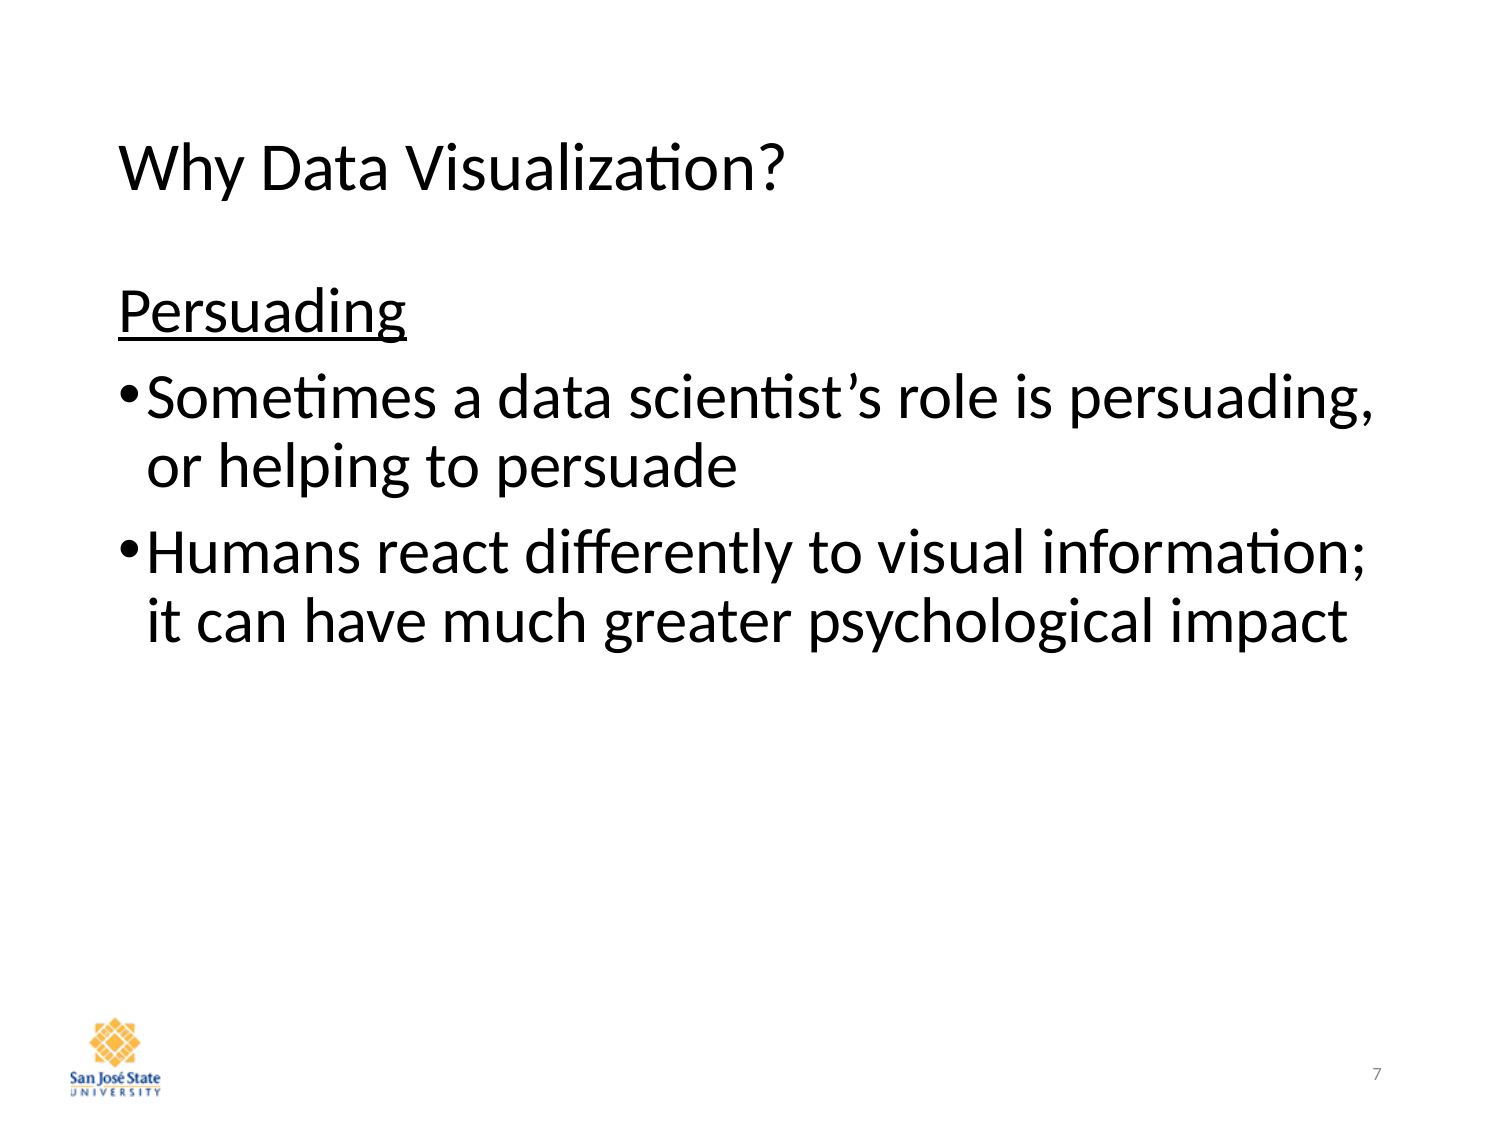

# Why Data Visualization?
Persuading
Sometimes a data scientist’s role is persuading, or helping to persuade
Humans react differently to visual information; it can have much greater psychological impact
7